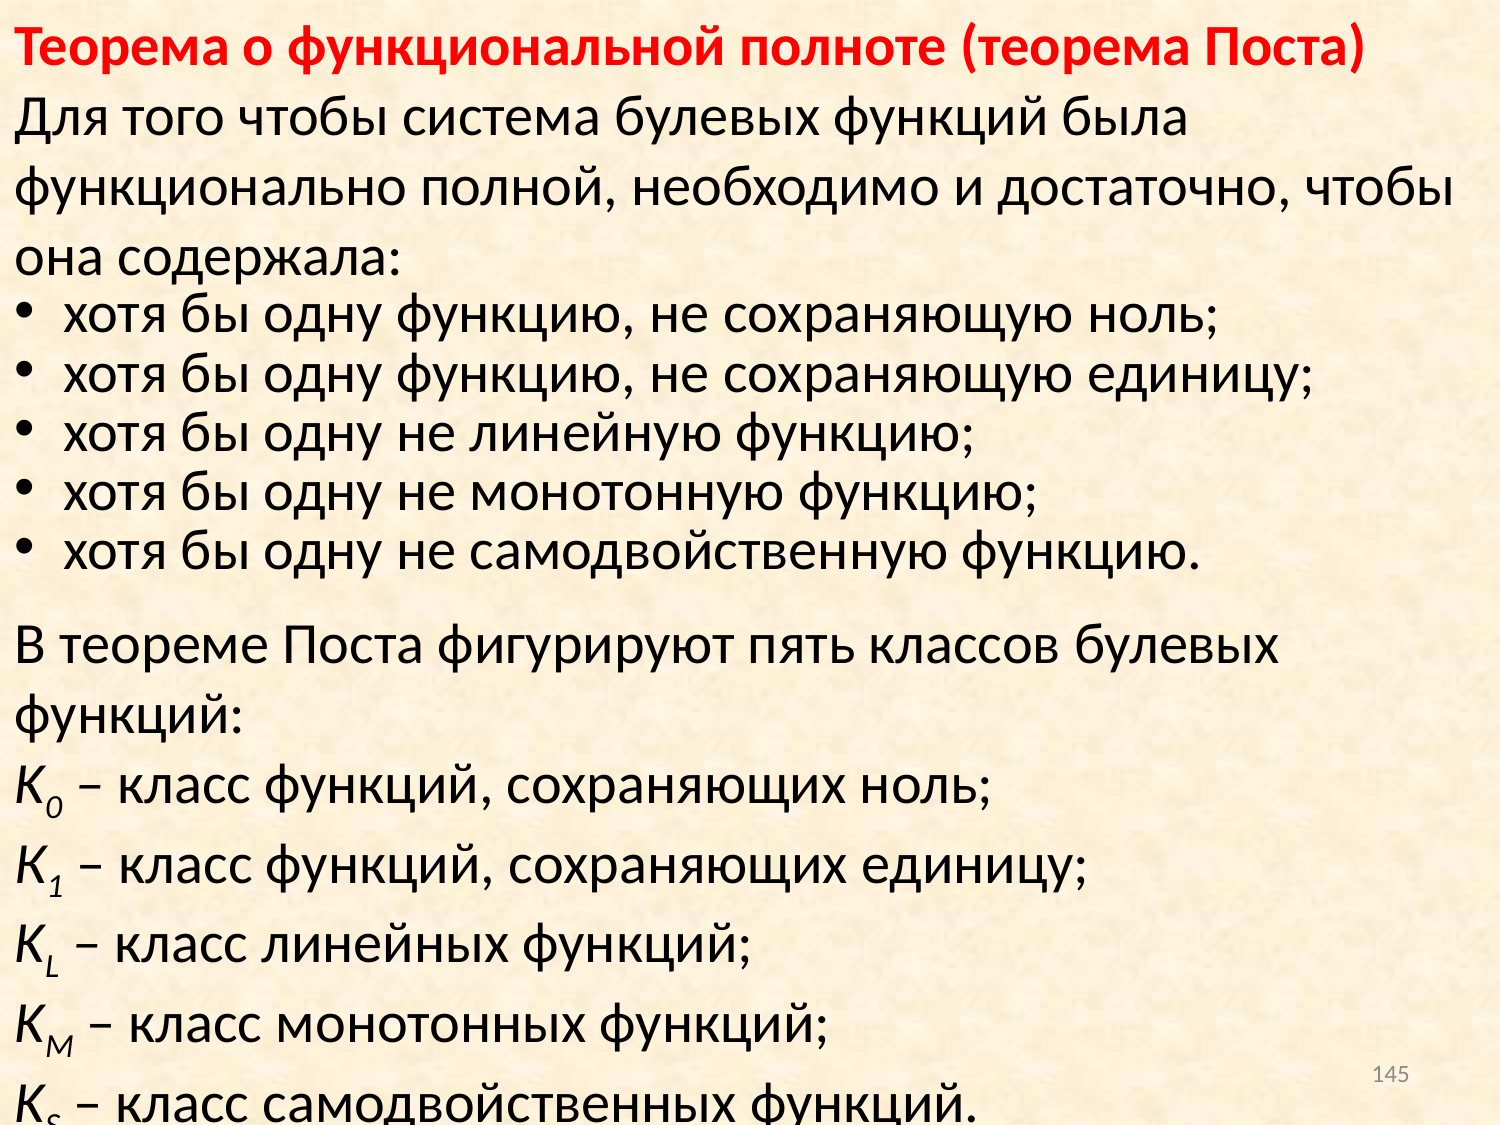

Теорема о функциональной полноте (теорема Поста)
Для того чтобы система булевых функций была функционально полной, необходимо и достаточно, чтобы она содержала:
 хотя бы одну функцию, не cохраняющую ноль;
 хотя бы одну функцию, не cохраняющую единицу;
 хотя бы одну не линейную функцию;
 хотя бы одну не монотонную функцию;
 хотя бы одну не самодвойственную функцию.
В теореме Поста фигурируют пять классов булевых функций:
K0 – класс функций, сохраняющих ноль;
К1 – класс функций, сохраняющих единицу;
KL – класс линейных функций;
KM – класс монотонных функций;
KS – класс самодвойственных функций.

145